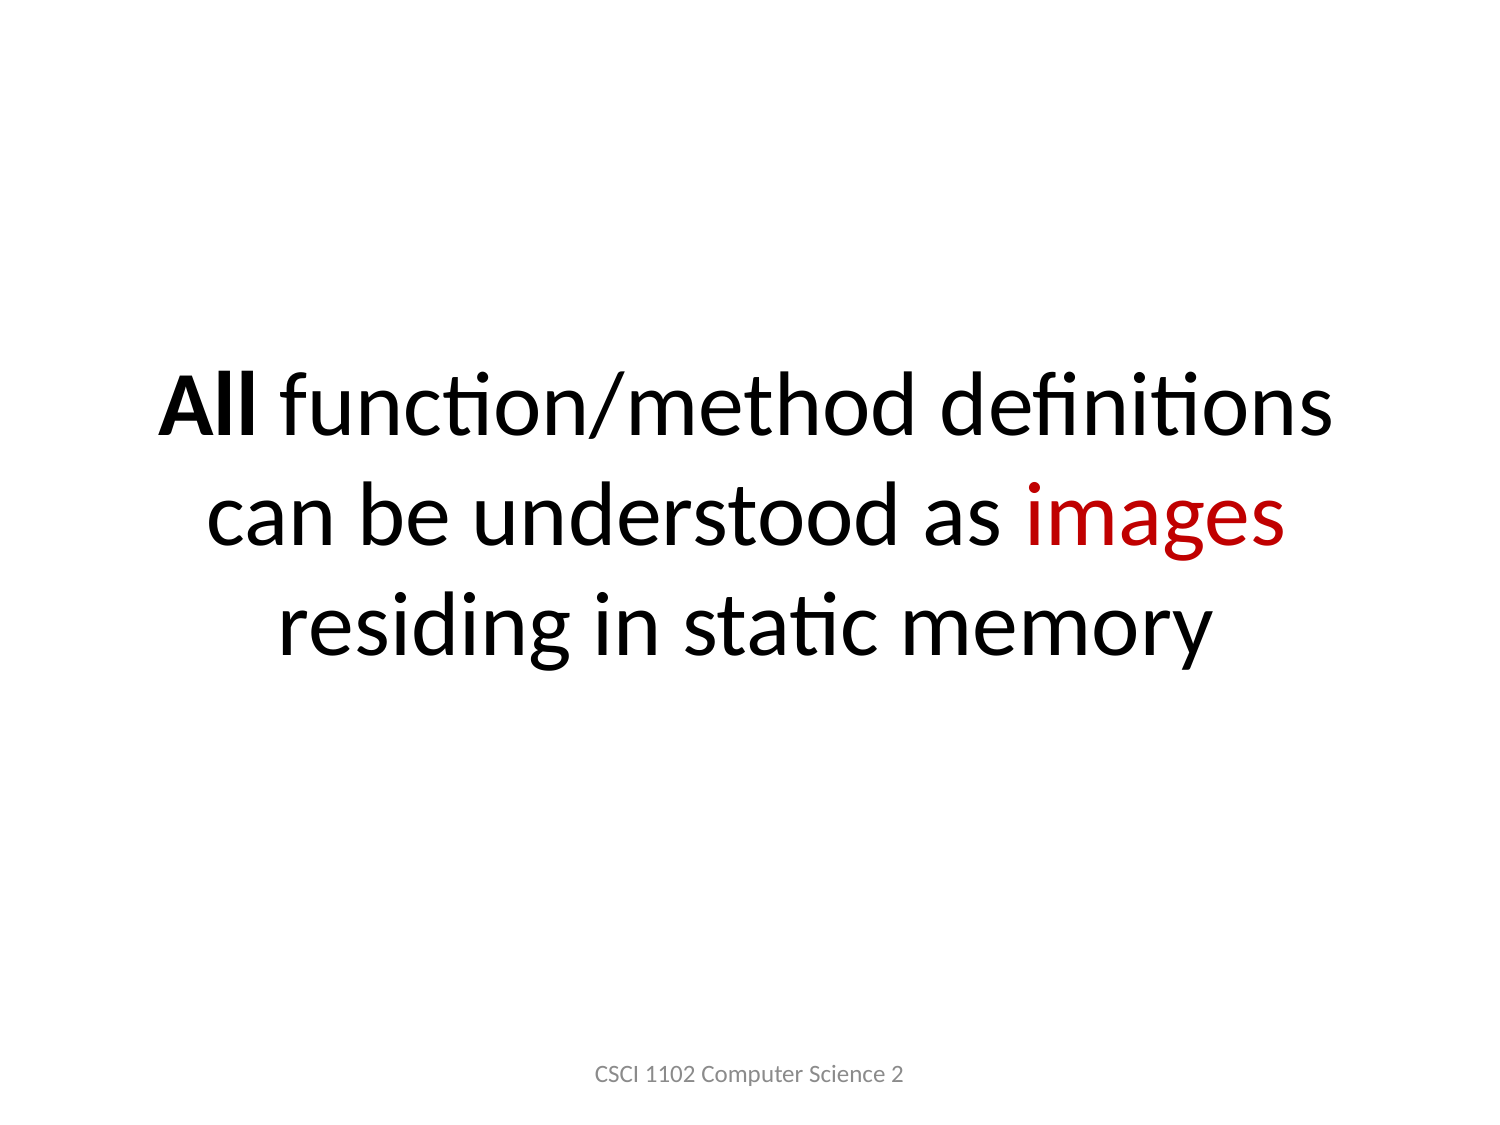

# All function/method definitions can be understood as images residing in static memory
CSCI 1102 Computer Science 2